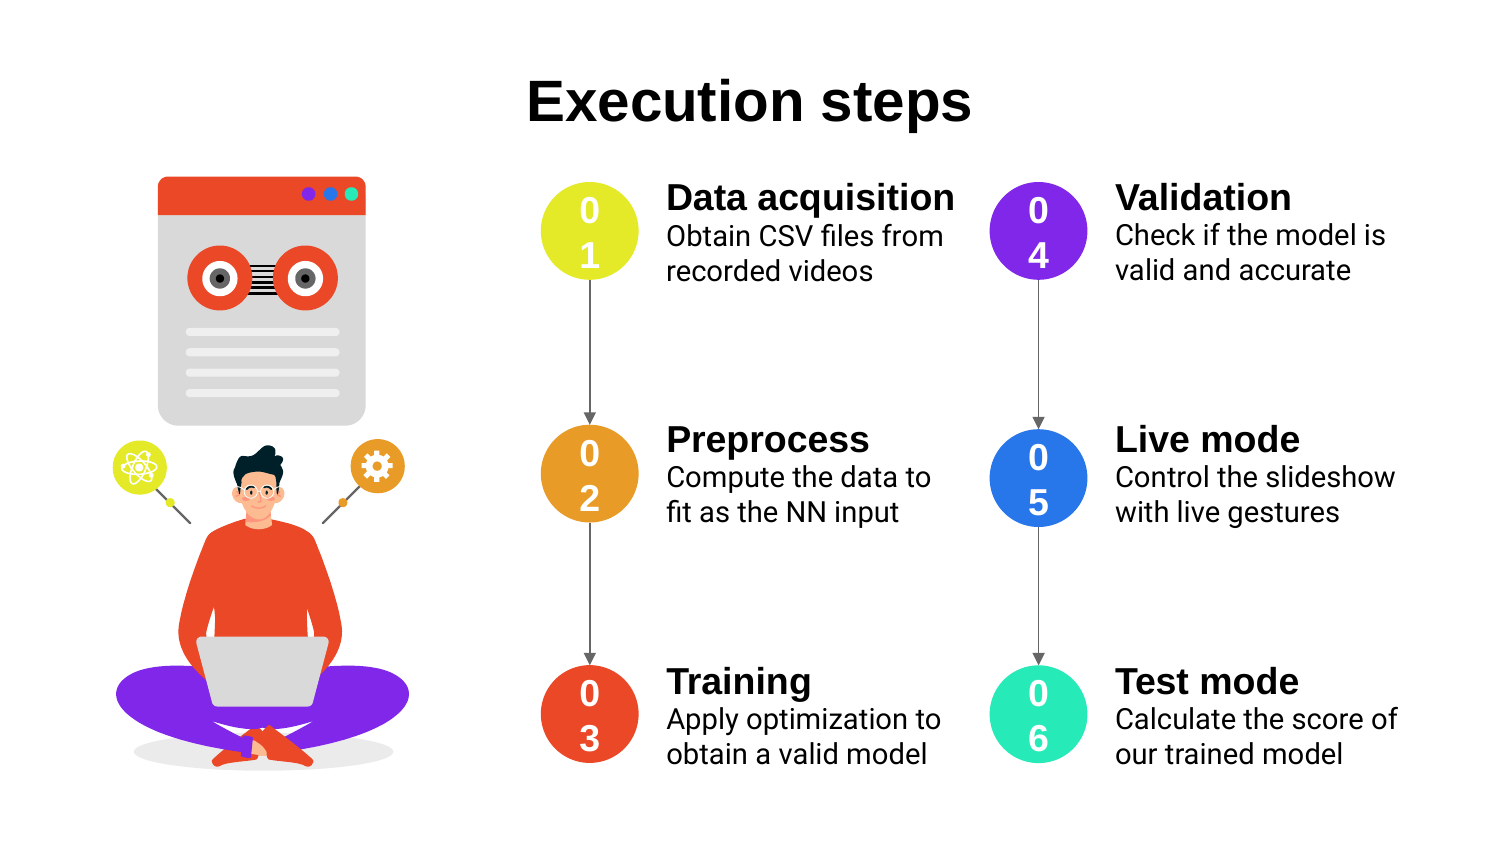

# Execution steps
Data acquisition
Obtain CSV files from recorded videos
01
Validation
Check if the model is valid and accurate
04

Live mode
Control the slideshow with live gestures
05
Preprocess
Compute the data to fit as the NN input
02
Training
Apply optimization to obtain a valid model
03
Test mode
Calculate the score of our trained model
06